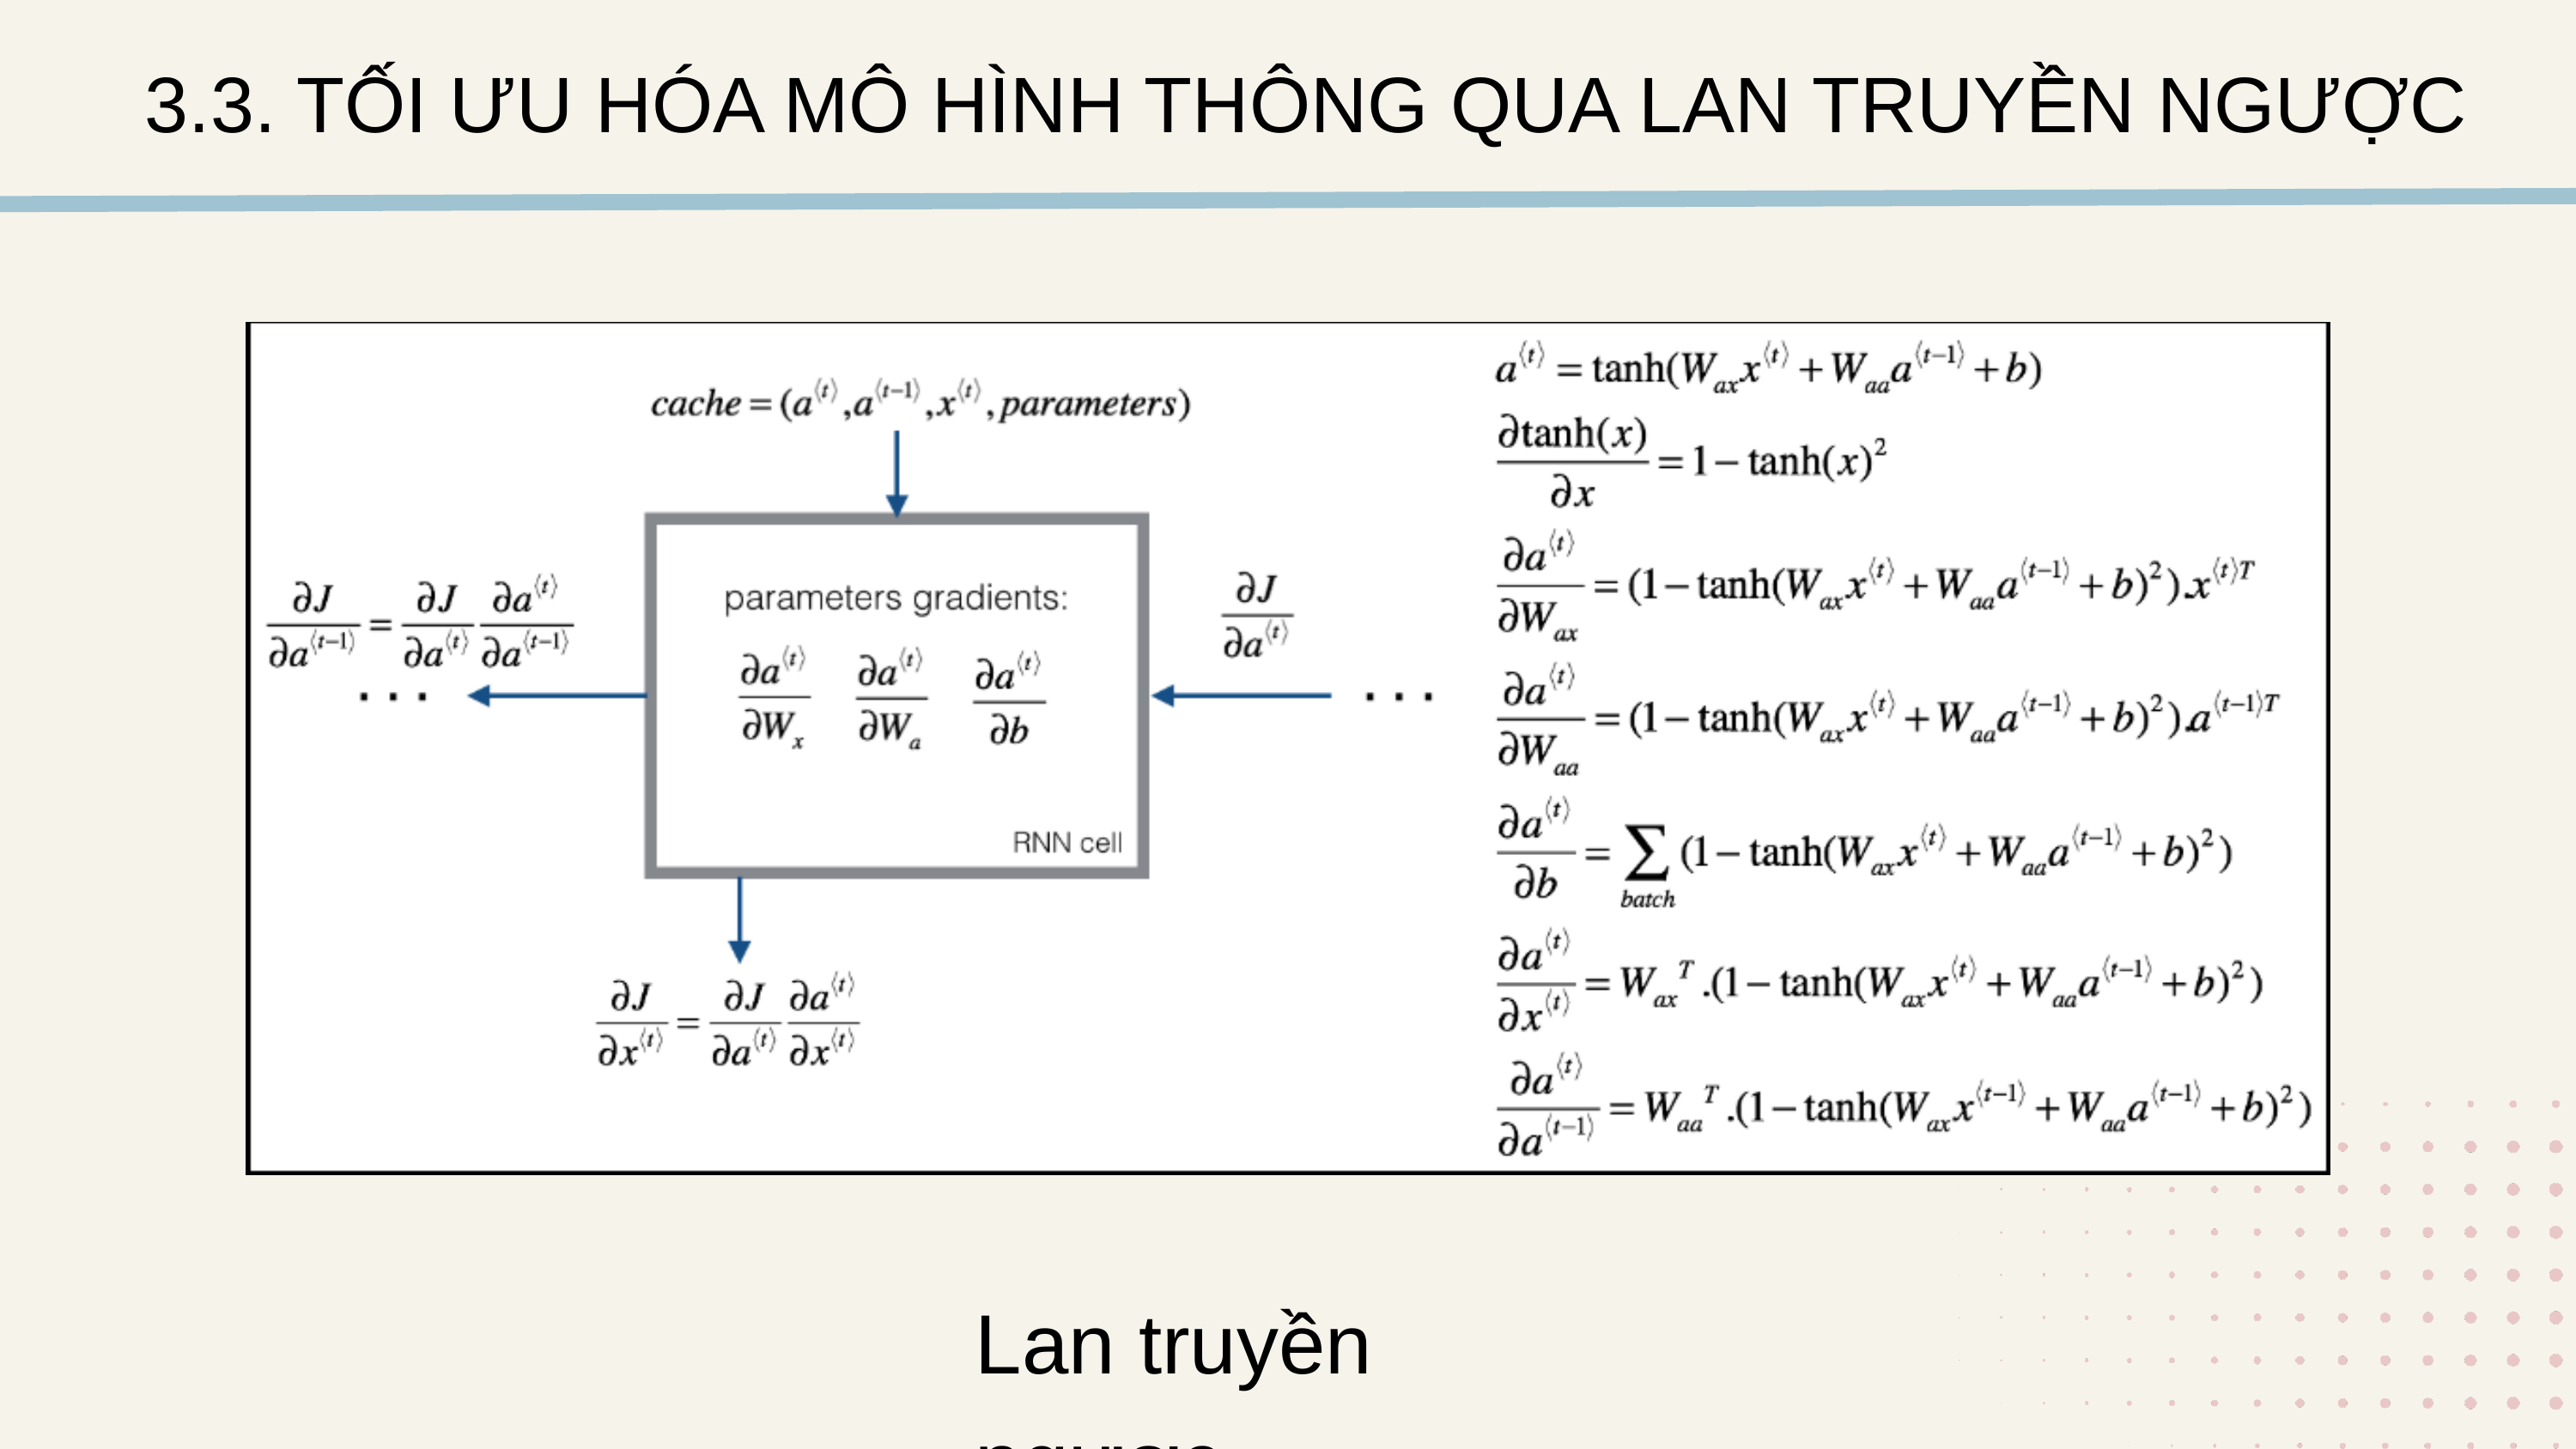

3.3. TỐI ƯU HÓA MÔ HÌNH THÔNG QUA LAN TRUYỀN NGƯỢC

Lan truyền ngược